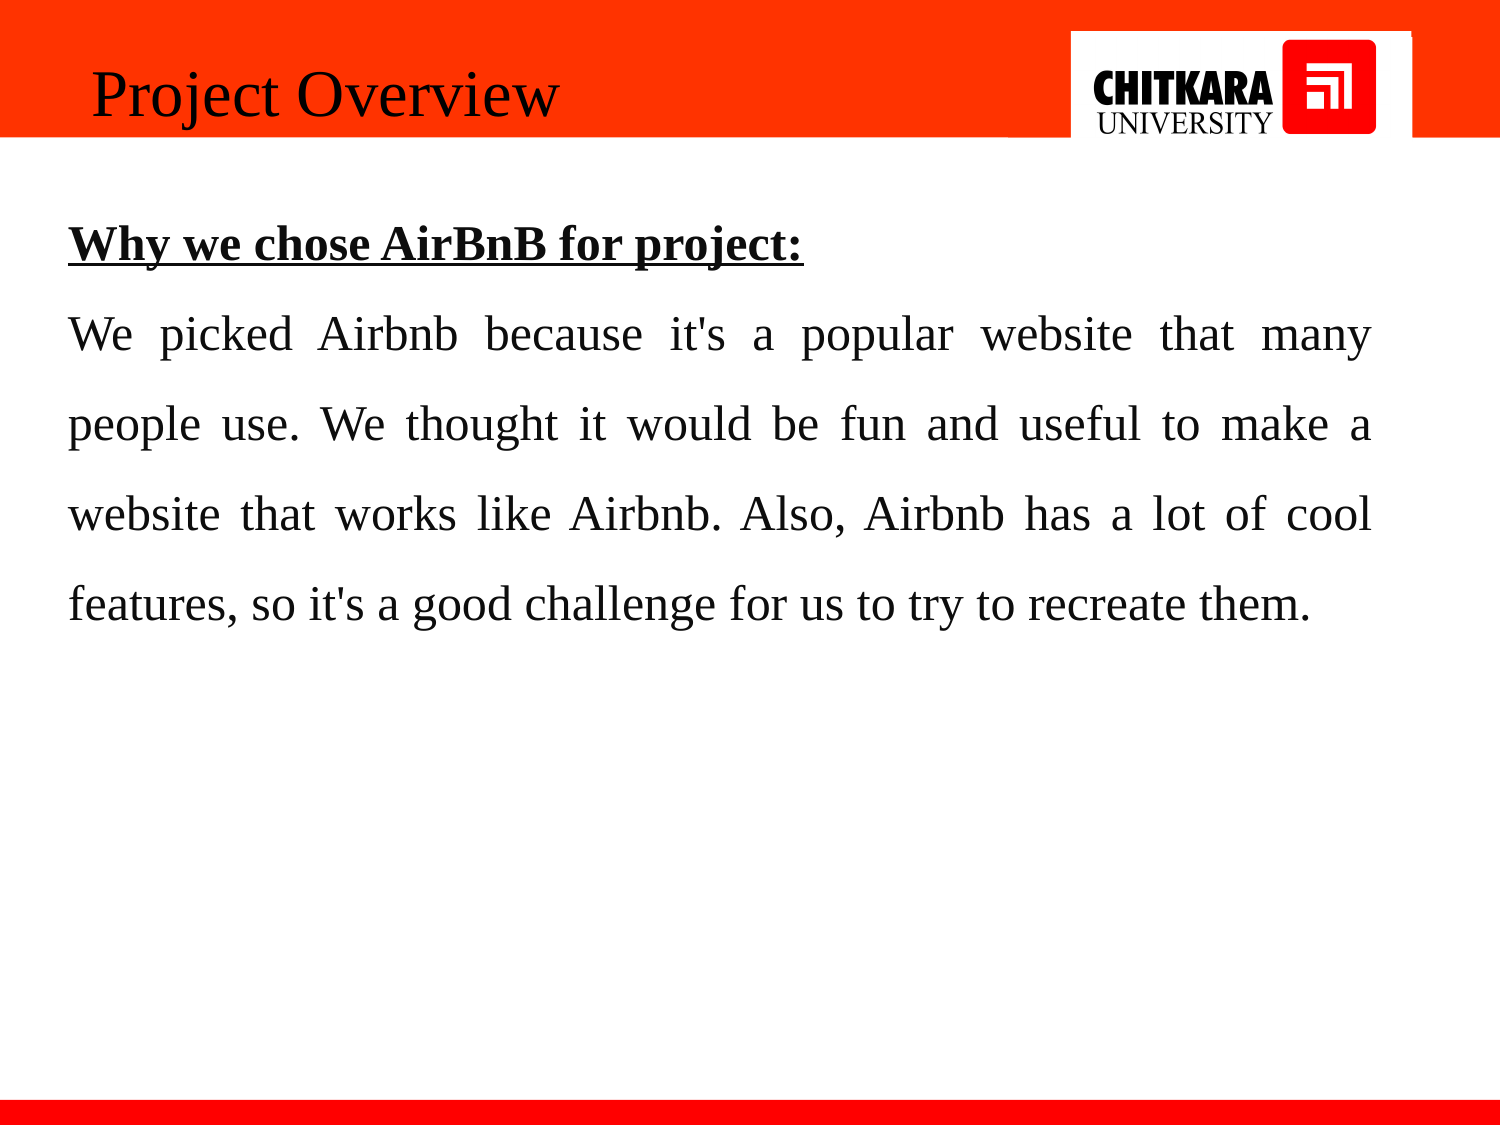

Project Overview
Why we chose AirBnB for project:
We picked Airbnb because it's a popular website that many people use. We thought it would be fun and useful to make a website that works like Airbnb. Also, Airbnb has a lot of cool features, so it's a good challenge for us to try to recreate them.